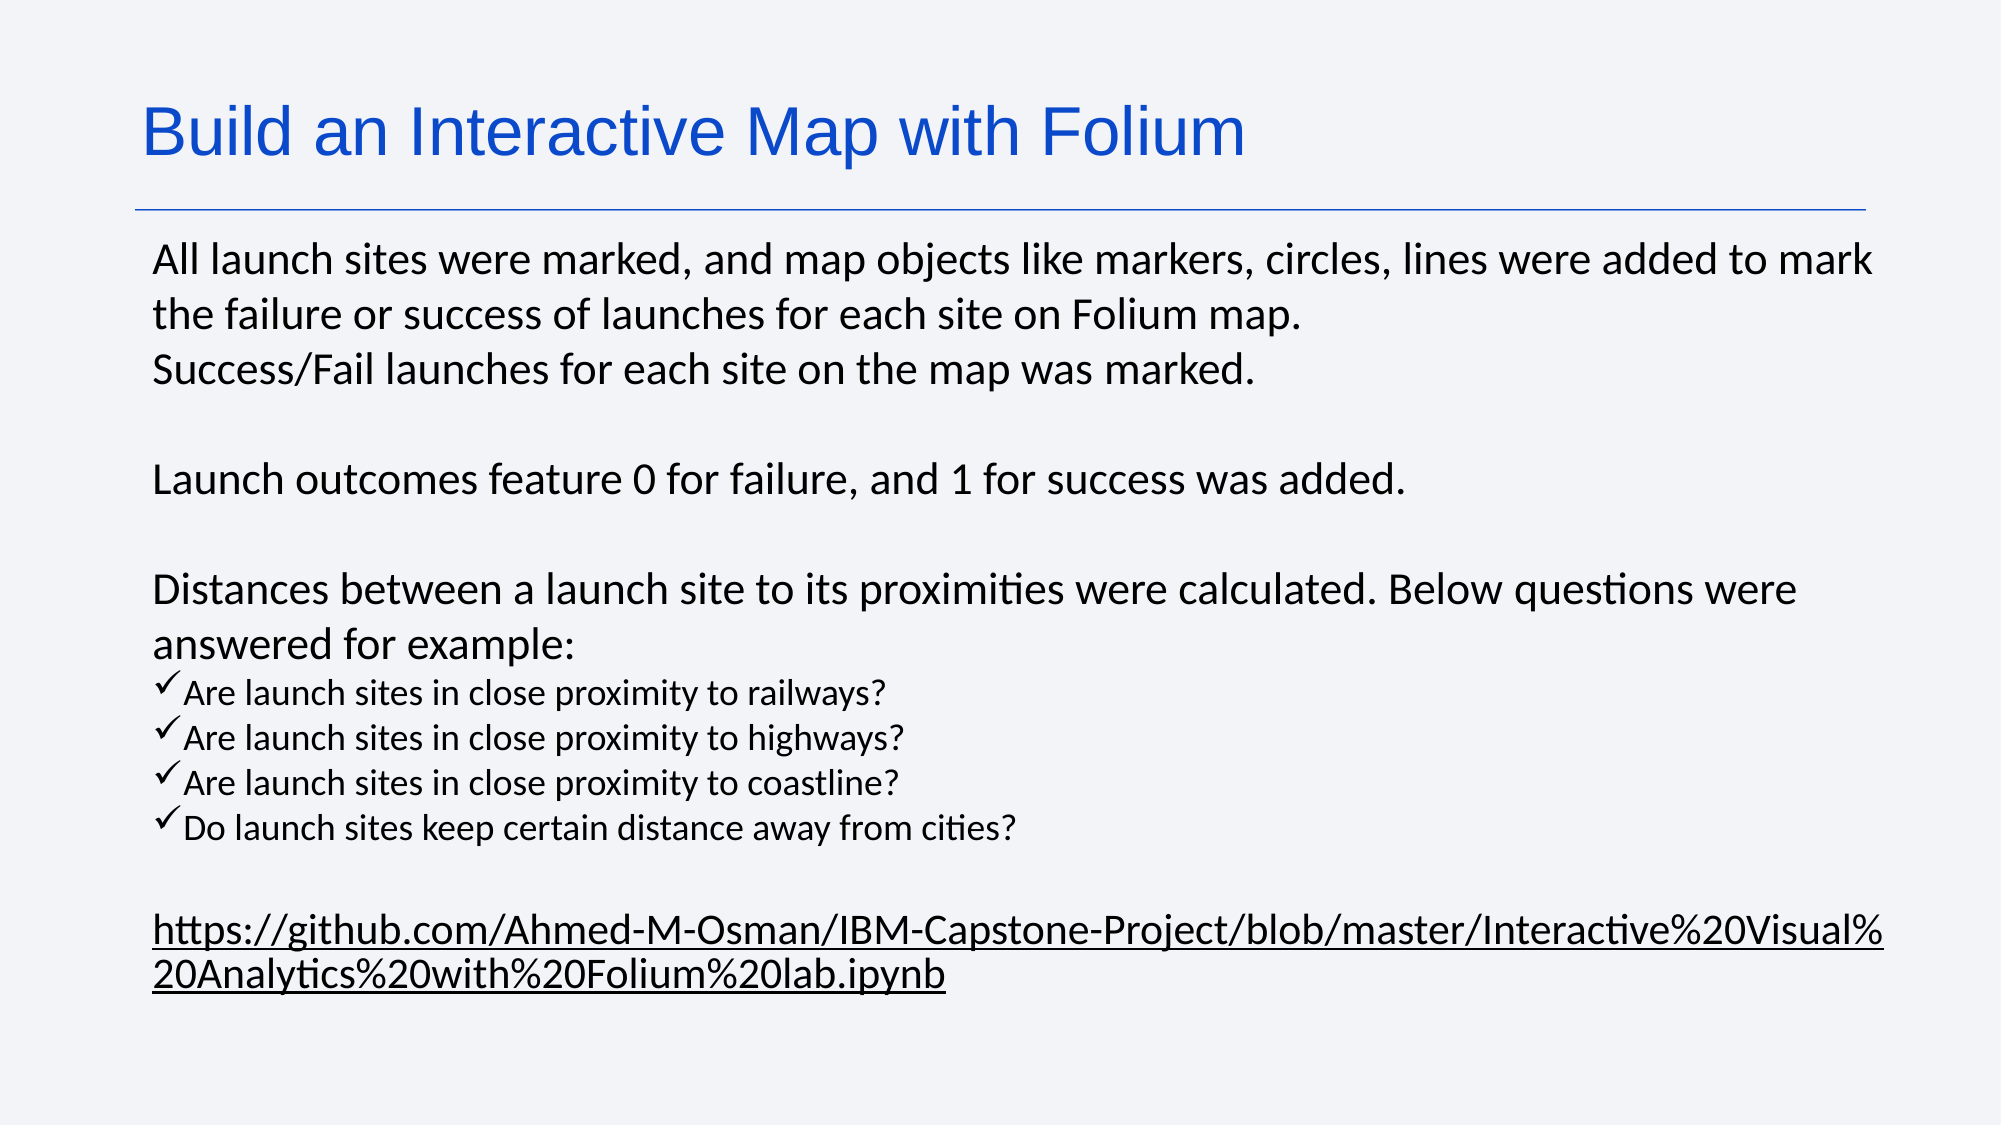

Build an Interactive Map with Folium
All launch sites were marked, and map objects like markers, circles, lines were added to mark the failure or success of launches for each site on Folium map.
Success/Fail launches for each site on the map was marked.

Launch outcomes feature 0 for failure, and 1 for success was added.

Distances between a launch site to its proximities were calculated. Below questions were answered for example:
Are launch sites in close proximity to railways?
Are launch sites in close proximity to highways?
Are launch sites in close proximity to coastline?
Do launch sites keep certain distance away from cities?

https://github.com/Ahmed-M-Osman/IBM-Capstone-Project/blob/master/Interactive%20Visual%20Analytics%20with%20Folium%20lab.ipynb

12